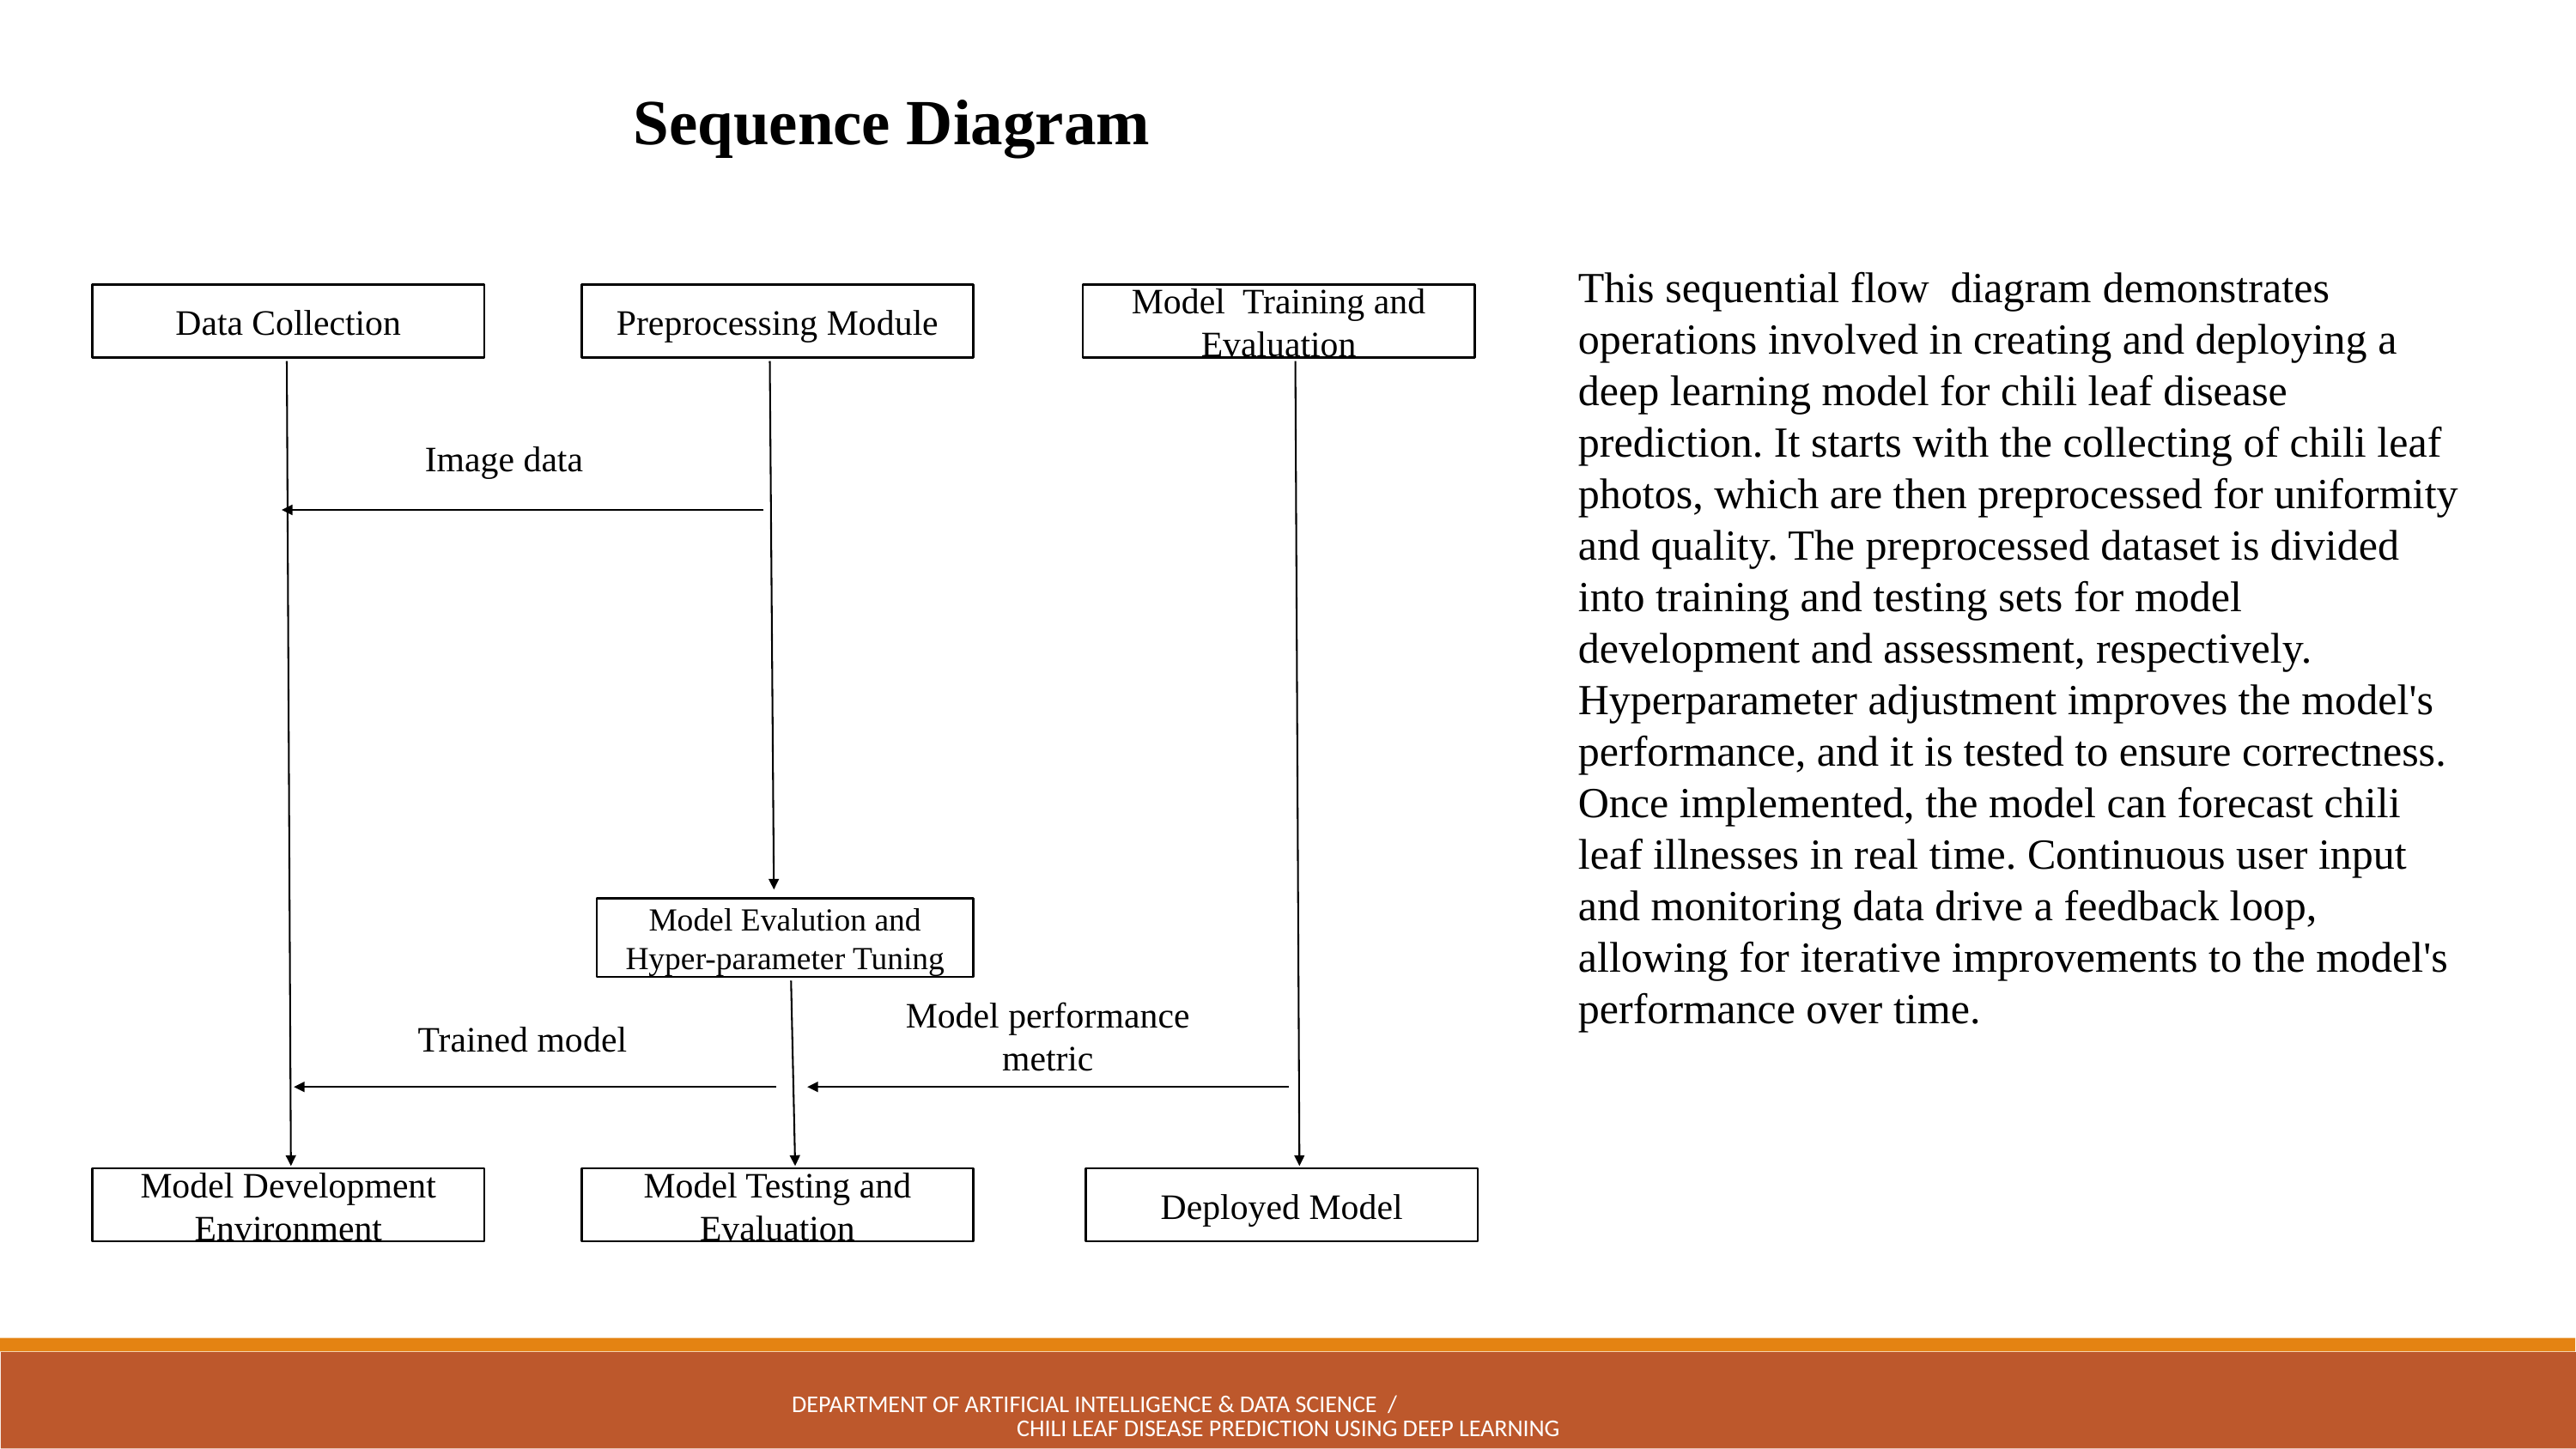

Sequence Diagram
This sequential flow  diagram demonstrates  operations involved in creating and deploying a deep learning model for chili leaf disease prediction. It starts with the collecting of chili leaf photos, which are then preprocessed for uniformity and quality. The preprocessed dataset is divided into training and testing sets for model development and assessment, respectively. Hyperparameter adjustment improves the model's performance, and it is tested to ensure correctness. Once implemented, the model can forecast chili leaf illnesses in real time. Continuous user input and monitoring data drive a feedback loop, allowing for iterative improvements to the model's performance over time.

Preprocessing Module
Data Collection
Model  Training and Evaluation
Image data
Model Evalution and Hyper-parameter Tuning
Model performance metric
Trained model
Model Testing and Evaluation
Model Development Environment
Deployed Model

DEPARTMENT OF ARTIFICIAL INTELLIGENCE & DATA SCIENCE  /                                                                                                                  CHILI LEAF DISEASE PREDICTION USING DEEP LEARNING
21